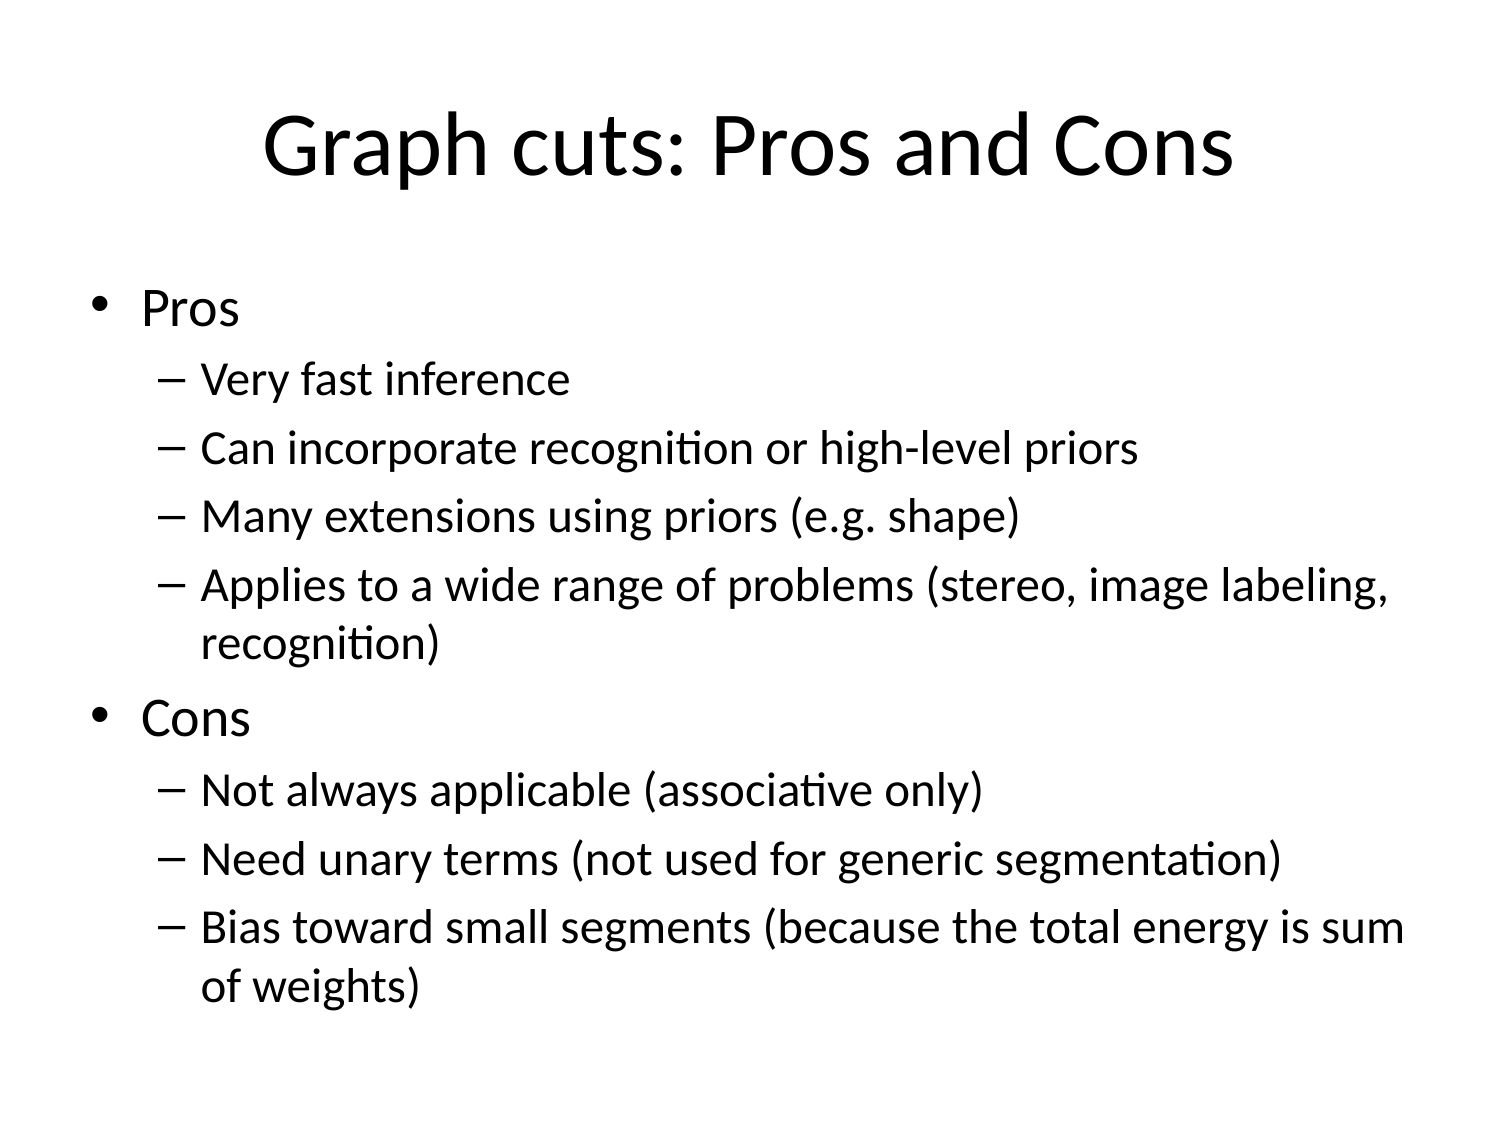

# Graph cuts: Pros and Cons
Pros
Very fast inference
Can incorporate recognition or high-level priors
Many extensions using priors (e.g. shape)
Applies to a wide range of problems (stereo, image labeling, recognition)
Cons
Not always applicable (associative only)
Need unary terms (not used for generic segmentation)
Bias toward small segments (because the total energy is sum of weights)